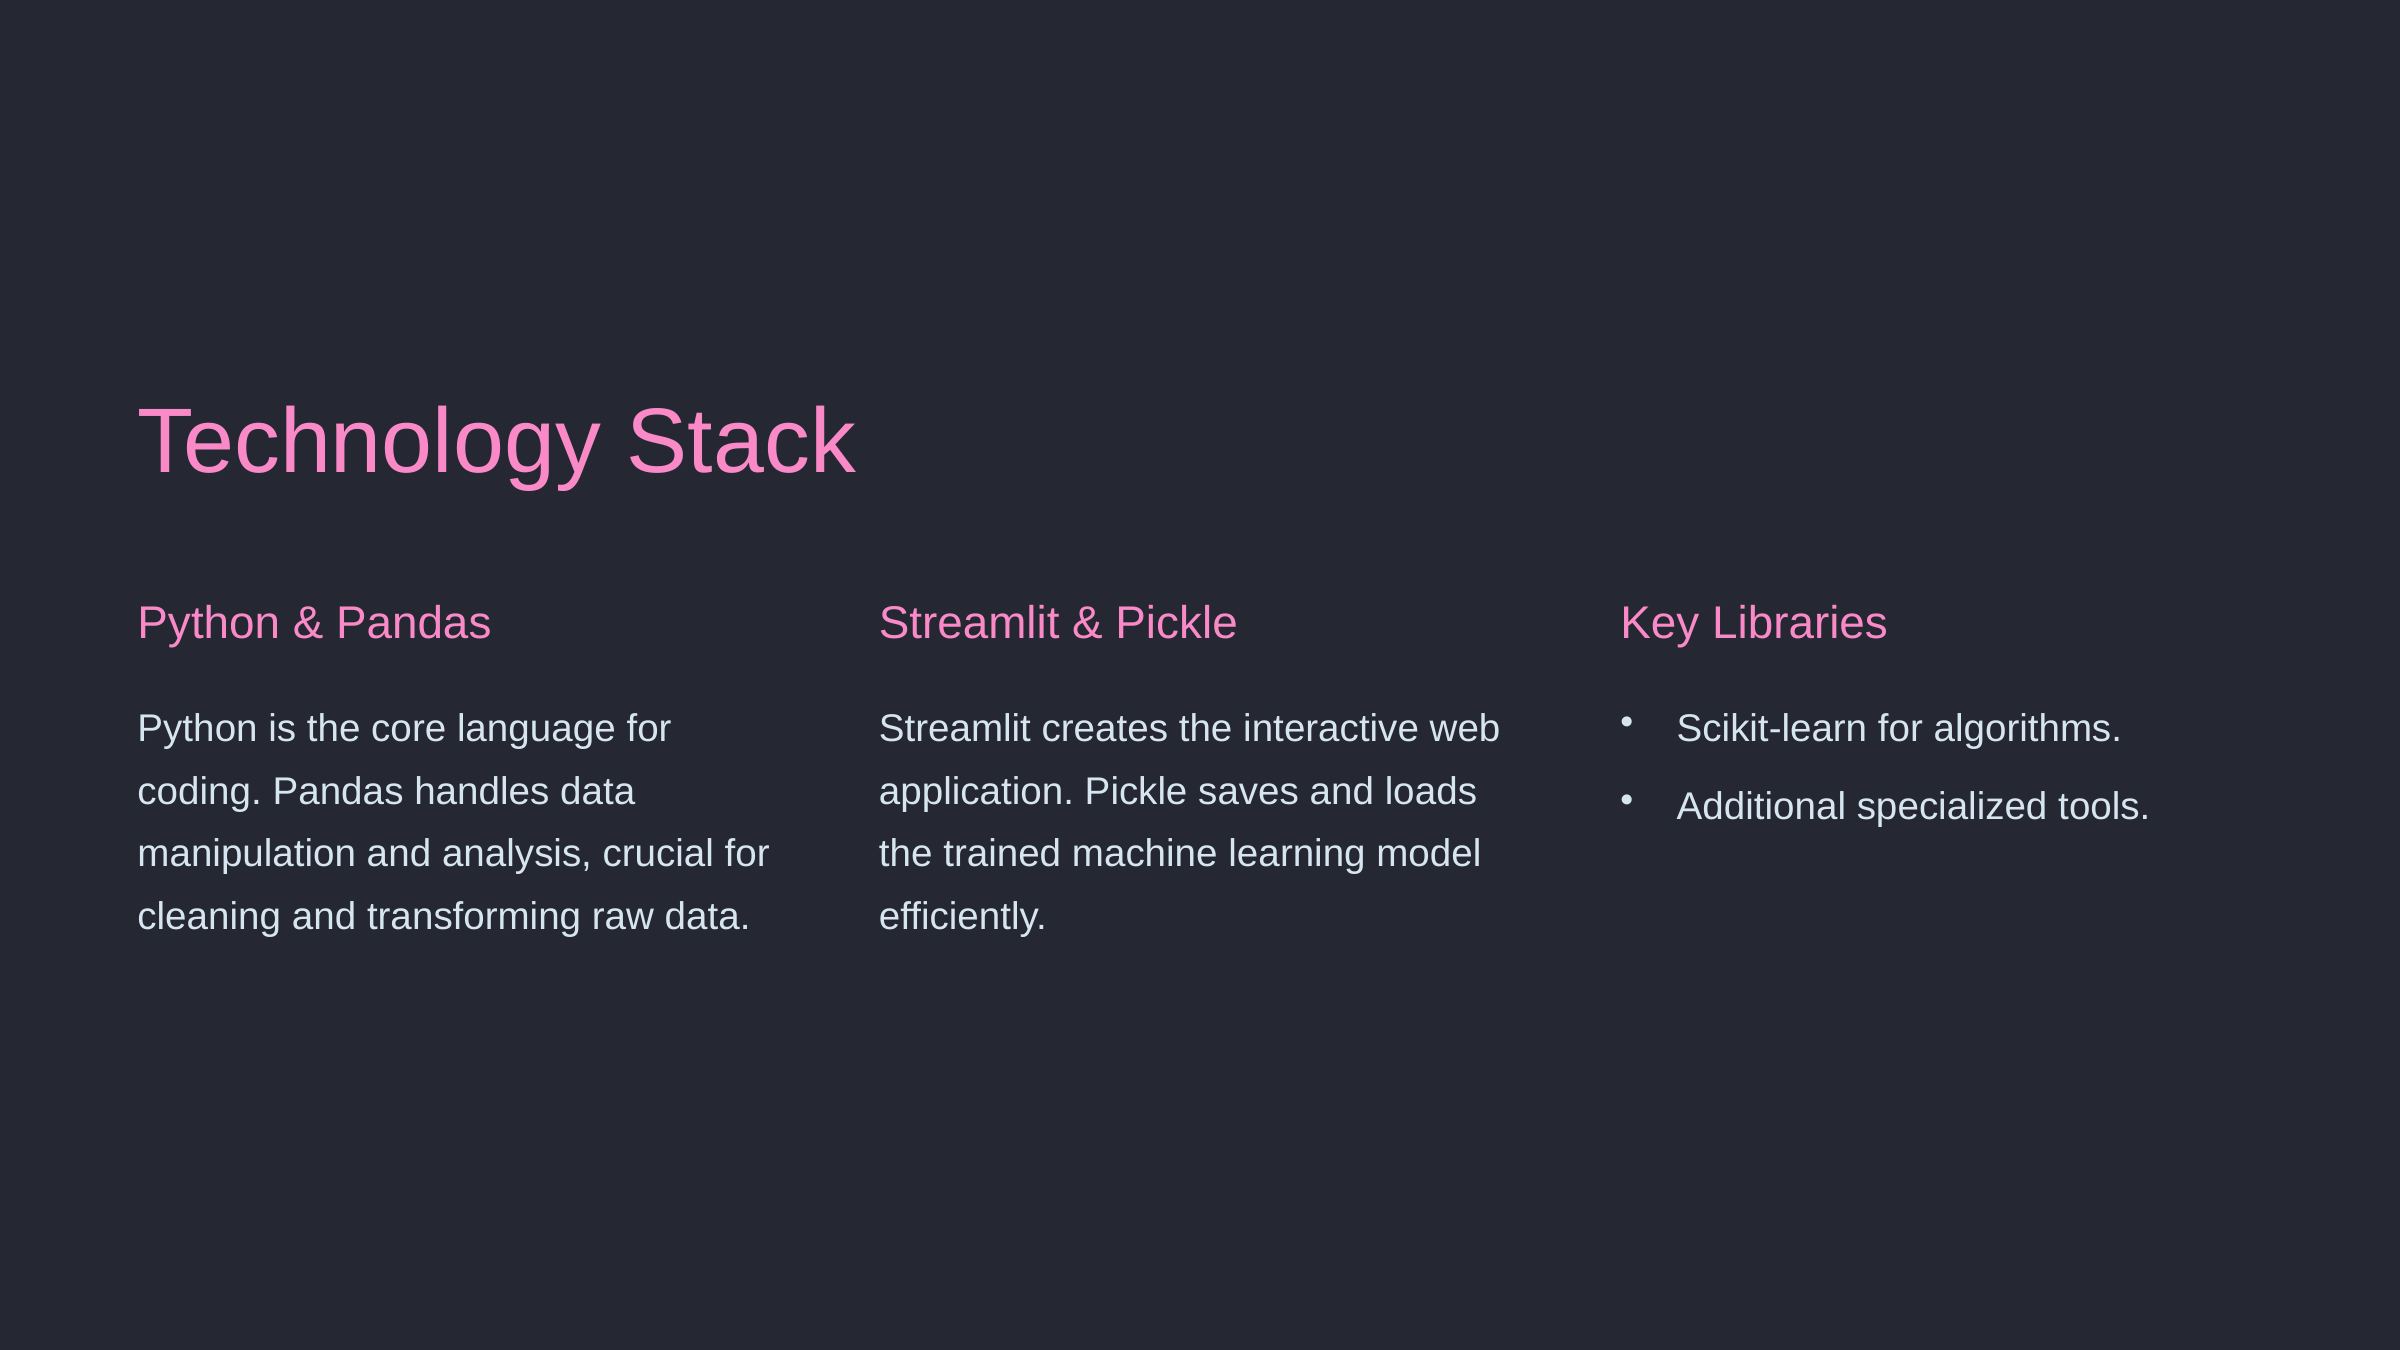

Technology Stack
Python & Pandas
Streamlit & Pickle
Key Libraries
Python is the core language for coding. Pandas handles data manipulation and analysis, crucial for cleaning and transforming raw data.
Streamlit creates the interactive web application. Pickle saves and loads the trained machine learning model efficiently.
Scikit-learn for algorithms.
Additional specialized tools.